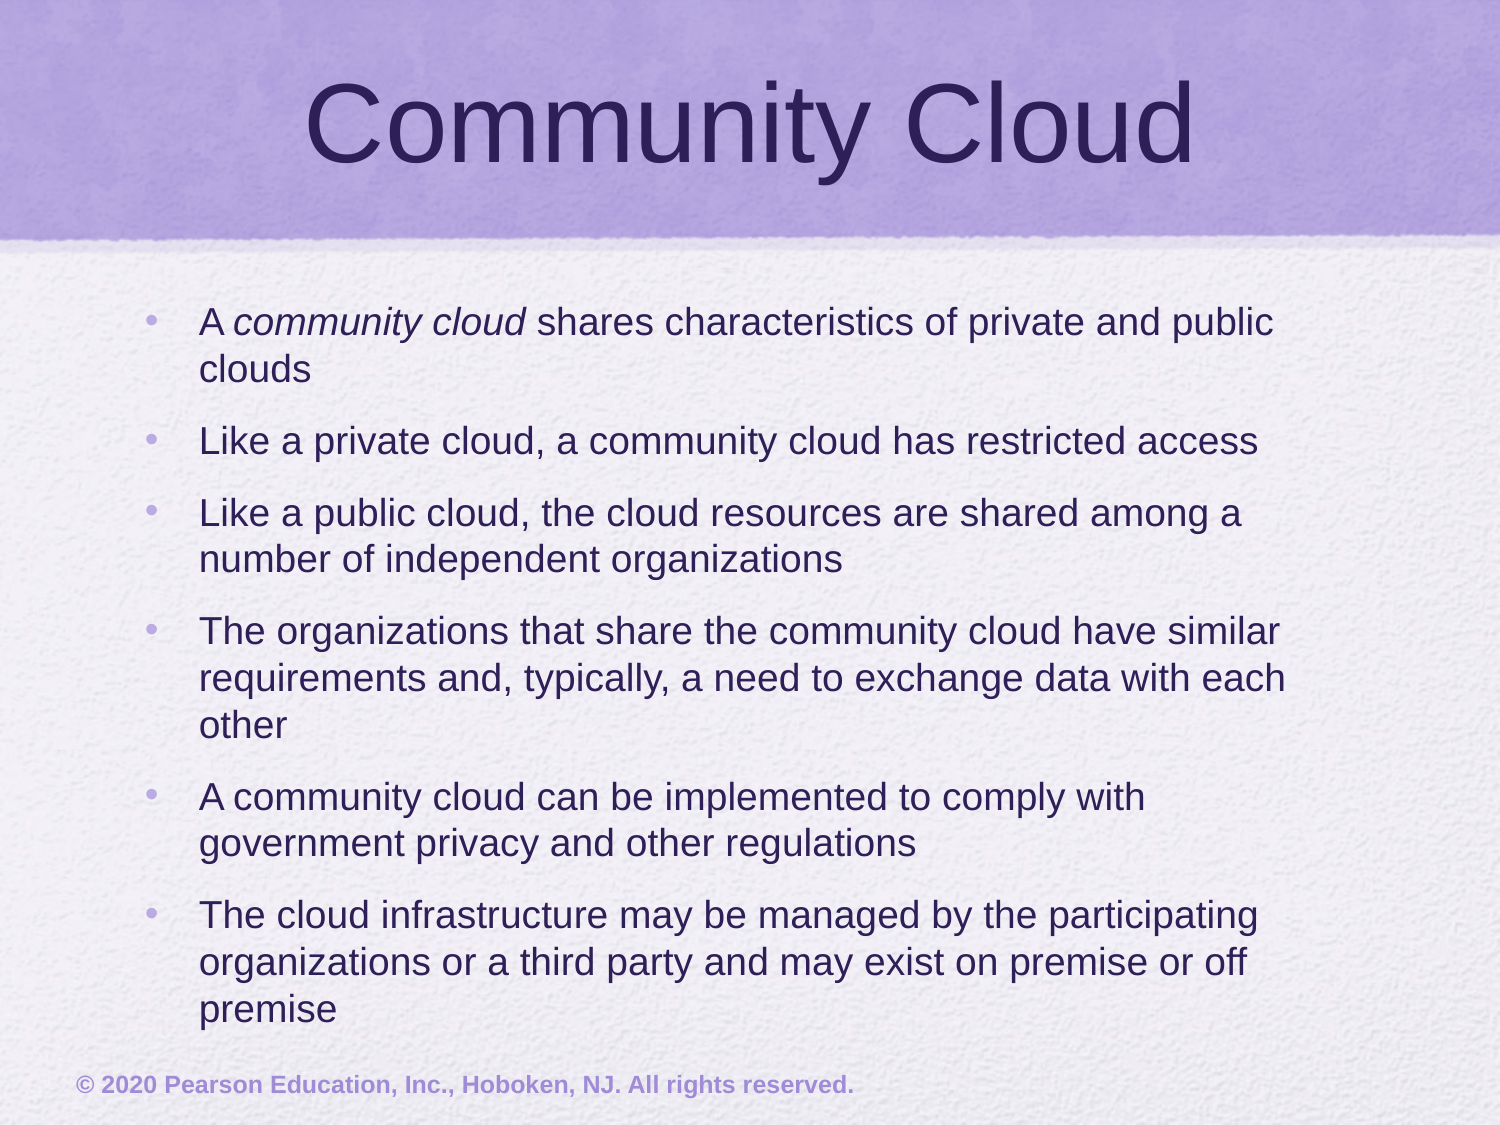

# Community Cloud
A community cloud shares characteristics of private and public clouds
Like a private cloud, a community cloud has restricted access
Like a public cloud, the cloud resources are shared among a number of independent organizations
The organizations that share the community cloud have similar requirements and, typically, a need to exchange data with each other
A community cloud can be implemented to comply with government privacy and other regulations
The cloud infrastructure may be managed by the participating organizations or a third party and may exist on premise or off premise

© 2020 Pearson Education, Inc., Hoboken, NJ. All rights reserved.